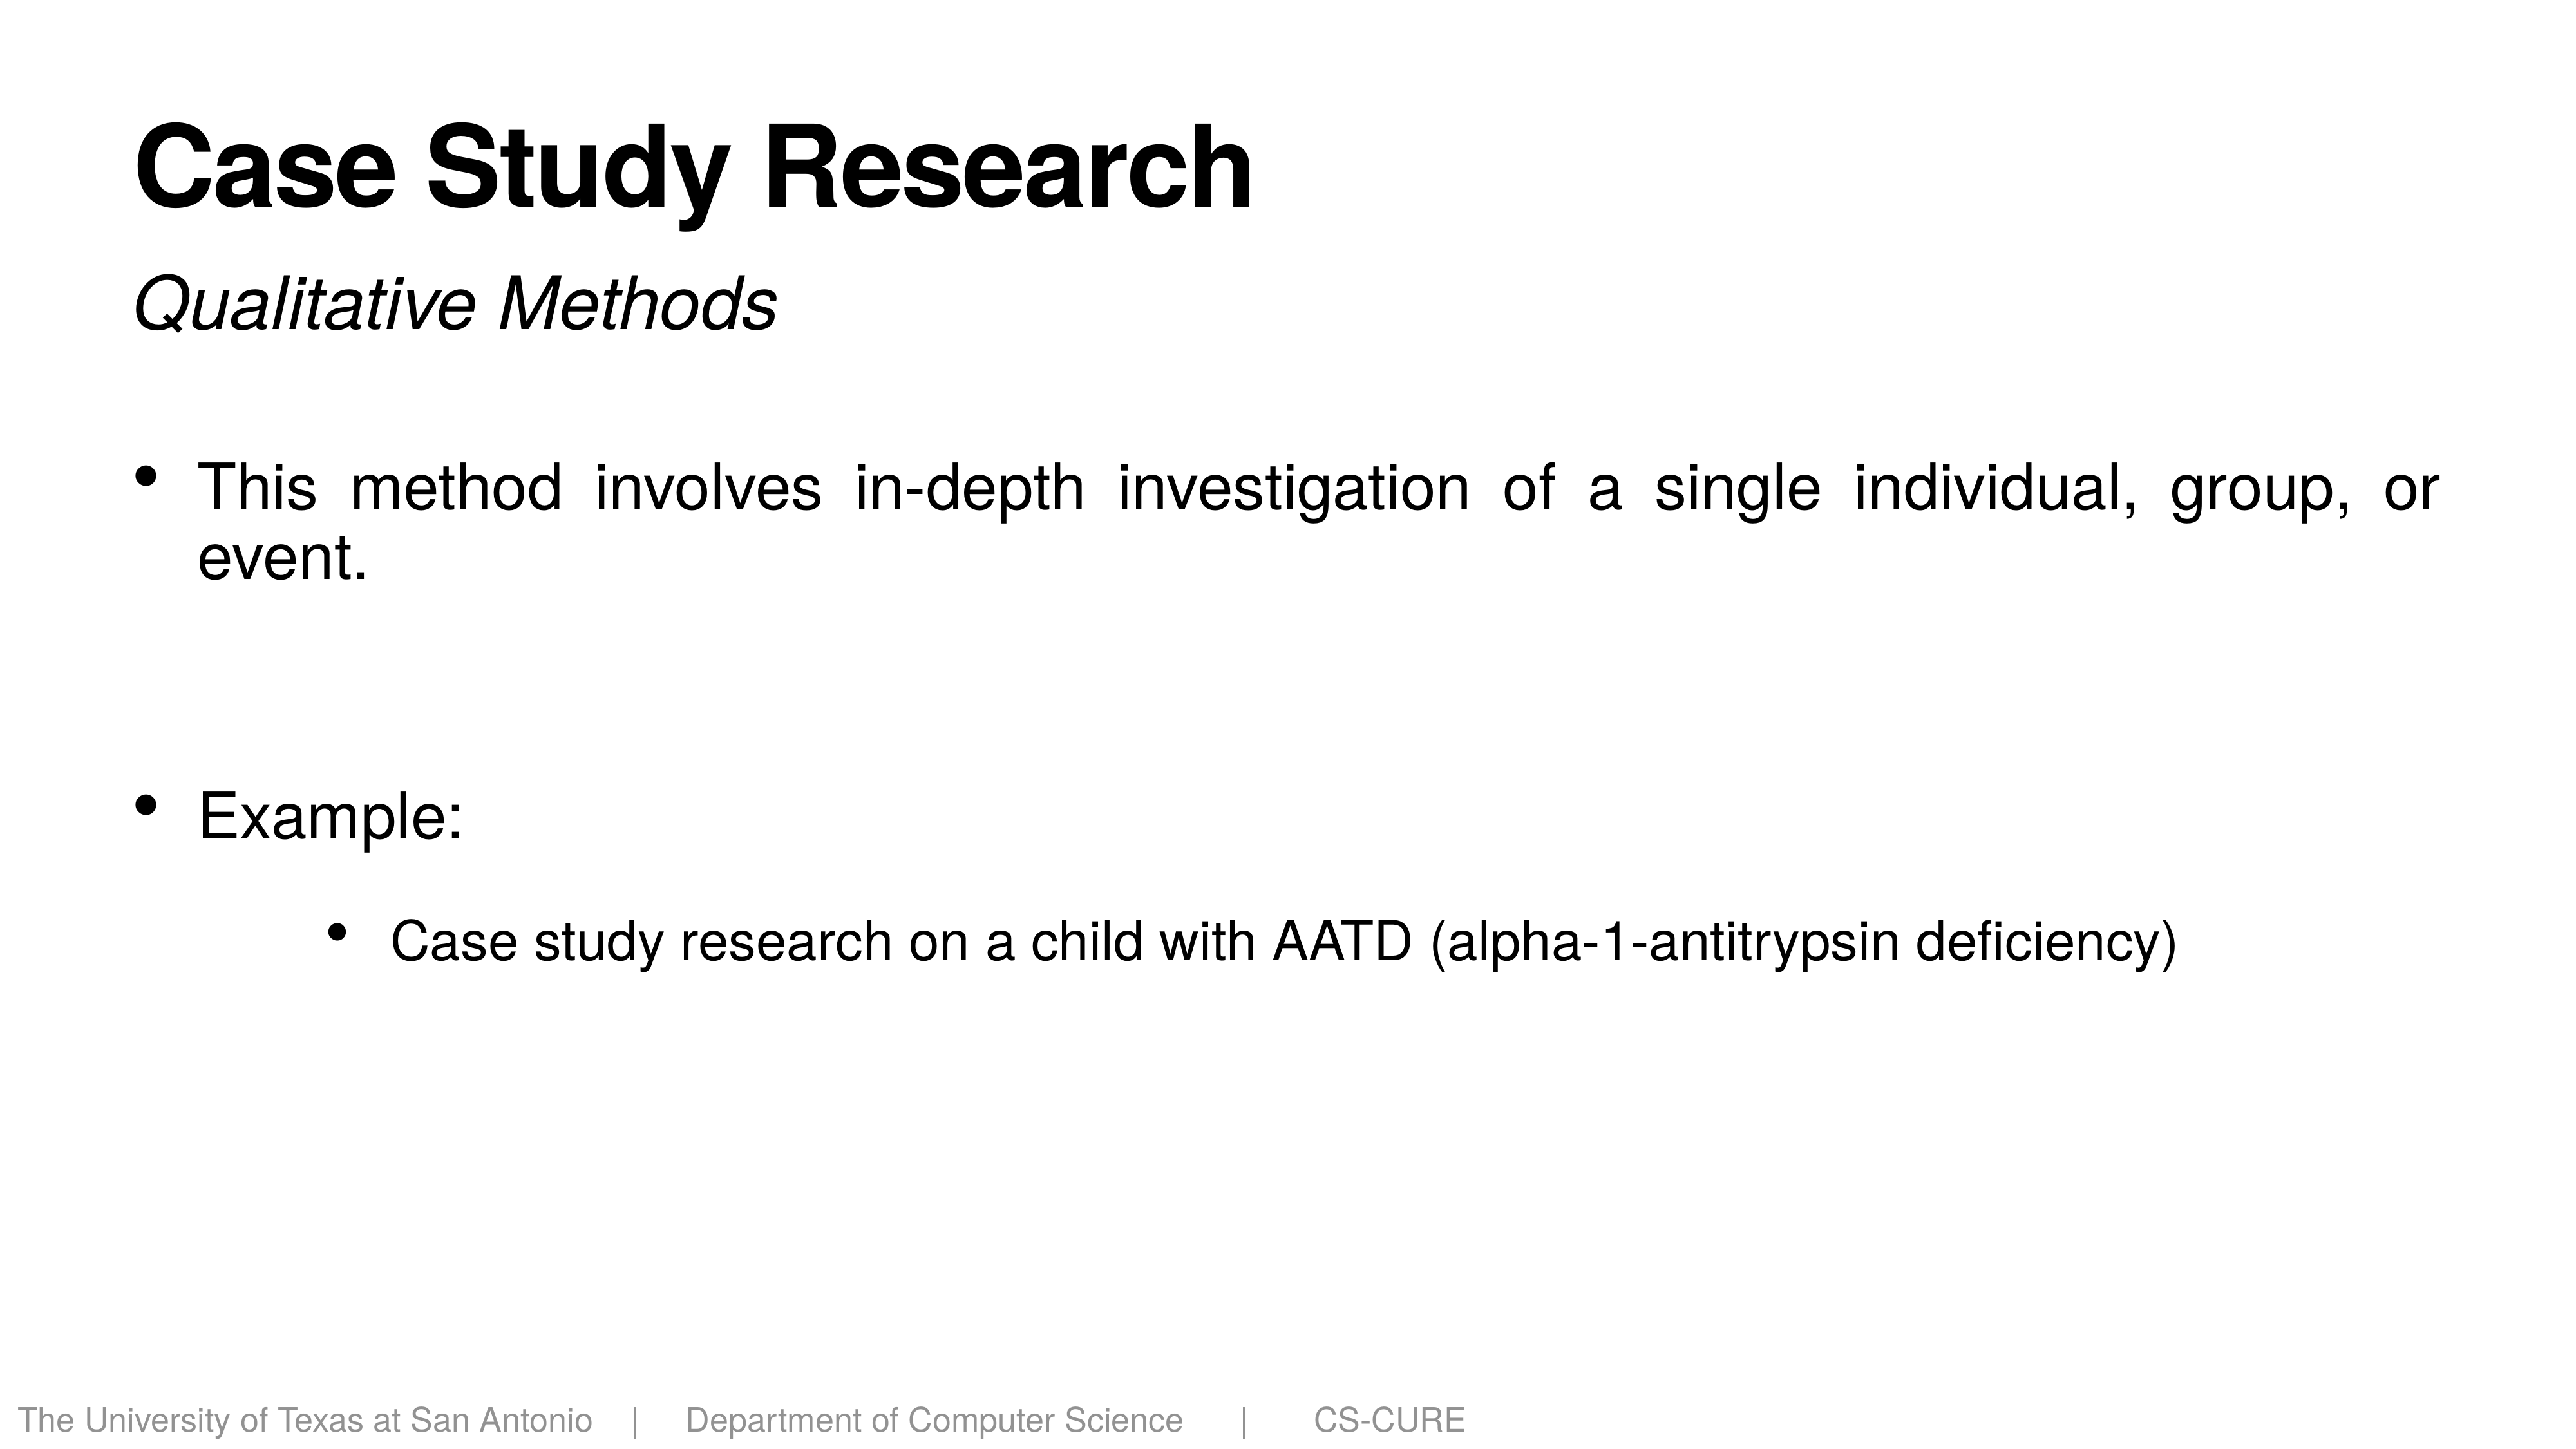

# Case Study Research
Qualitative Methods
This method involves in-depth investigation of a single individual, group, or event.

Example:
Case study research on a child with AATD (alpha-1-antitrypsin deficiency)
17